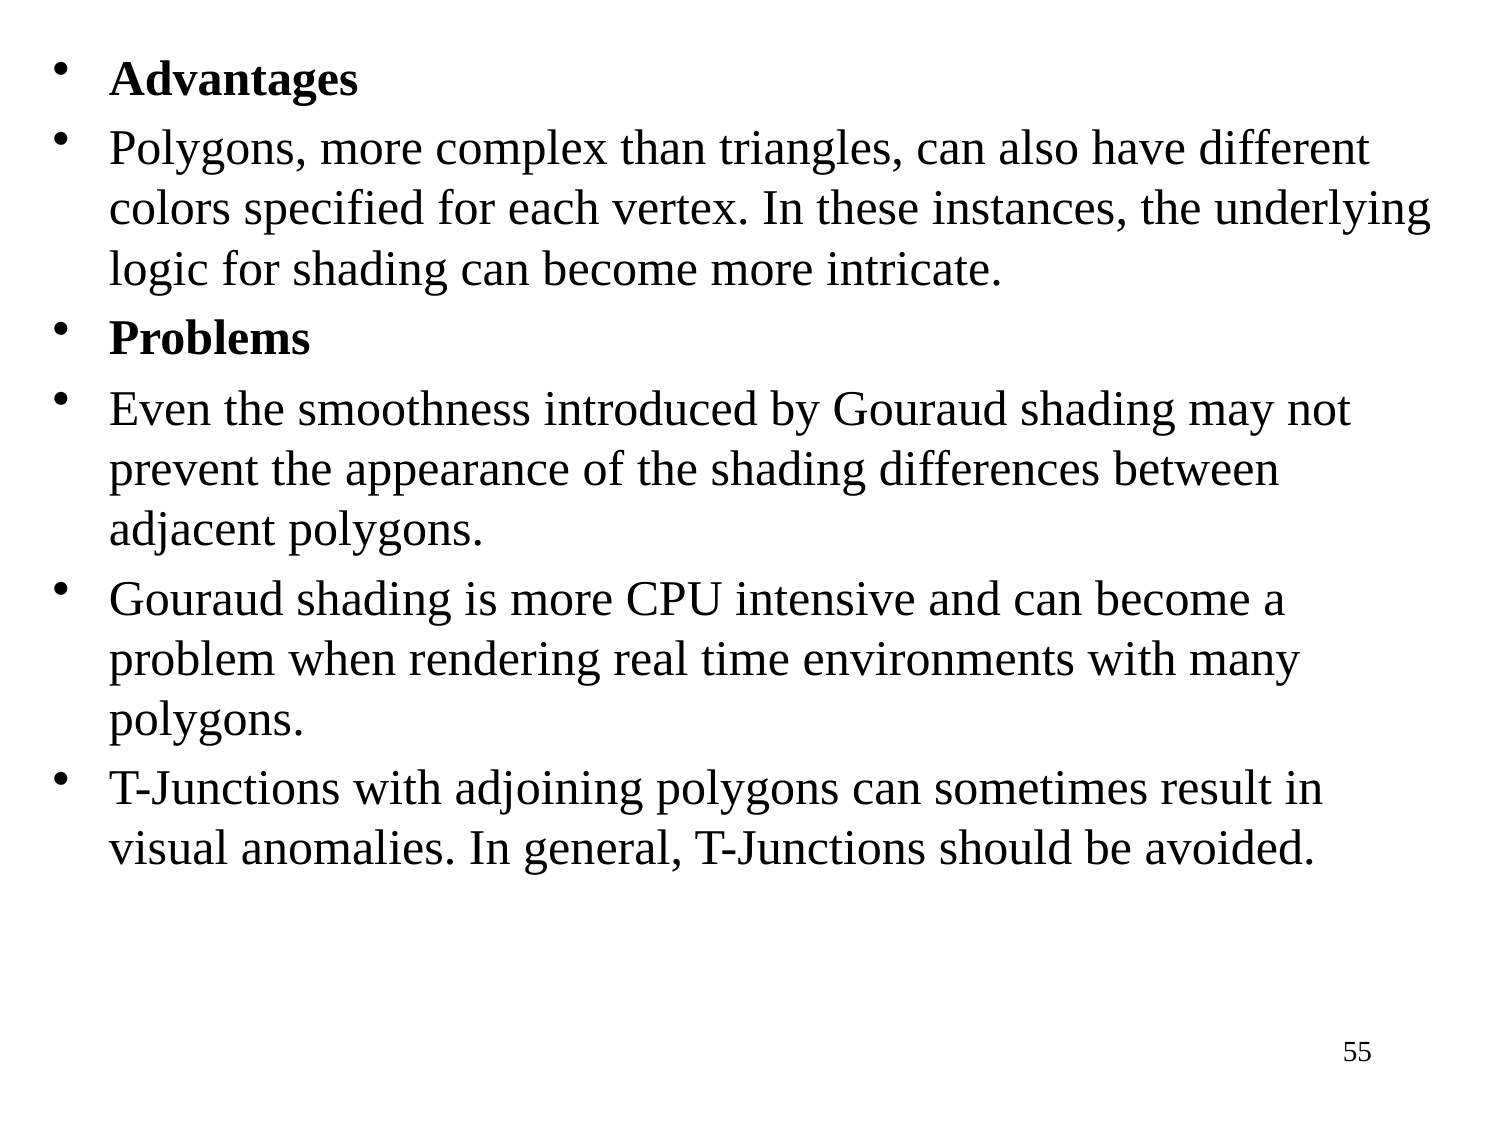

Advantages
Polygons, more complex than triangles, can also have different colors specified for each vertex. In these instances, the underlying logic for shading can become more intricate.
Problems
Even the smoothness introduced by Gouraud shading may not prevent the appearance of the shading differences between adjacent polygons.
Gouraud shading is more CPU intensive and can become a problem when rendering real time environments with many polygons.
T-Junctions with adjoining polygons can sometimes result in visual anomalies. In general, T-Junctions should be avoided.

55